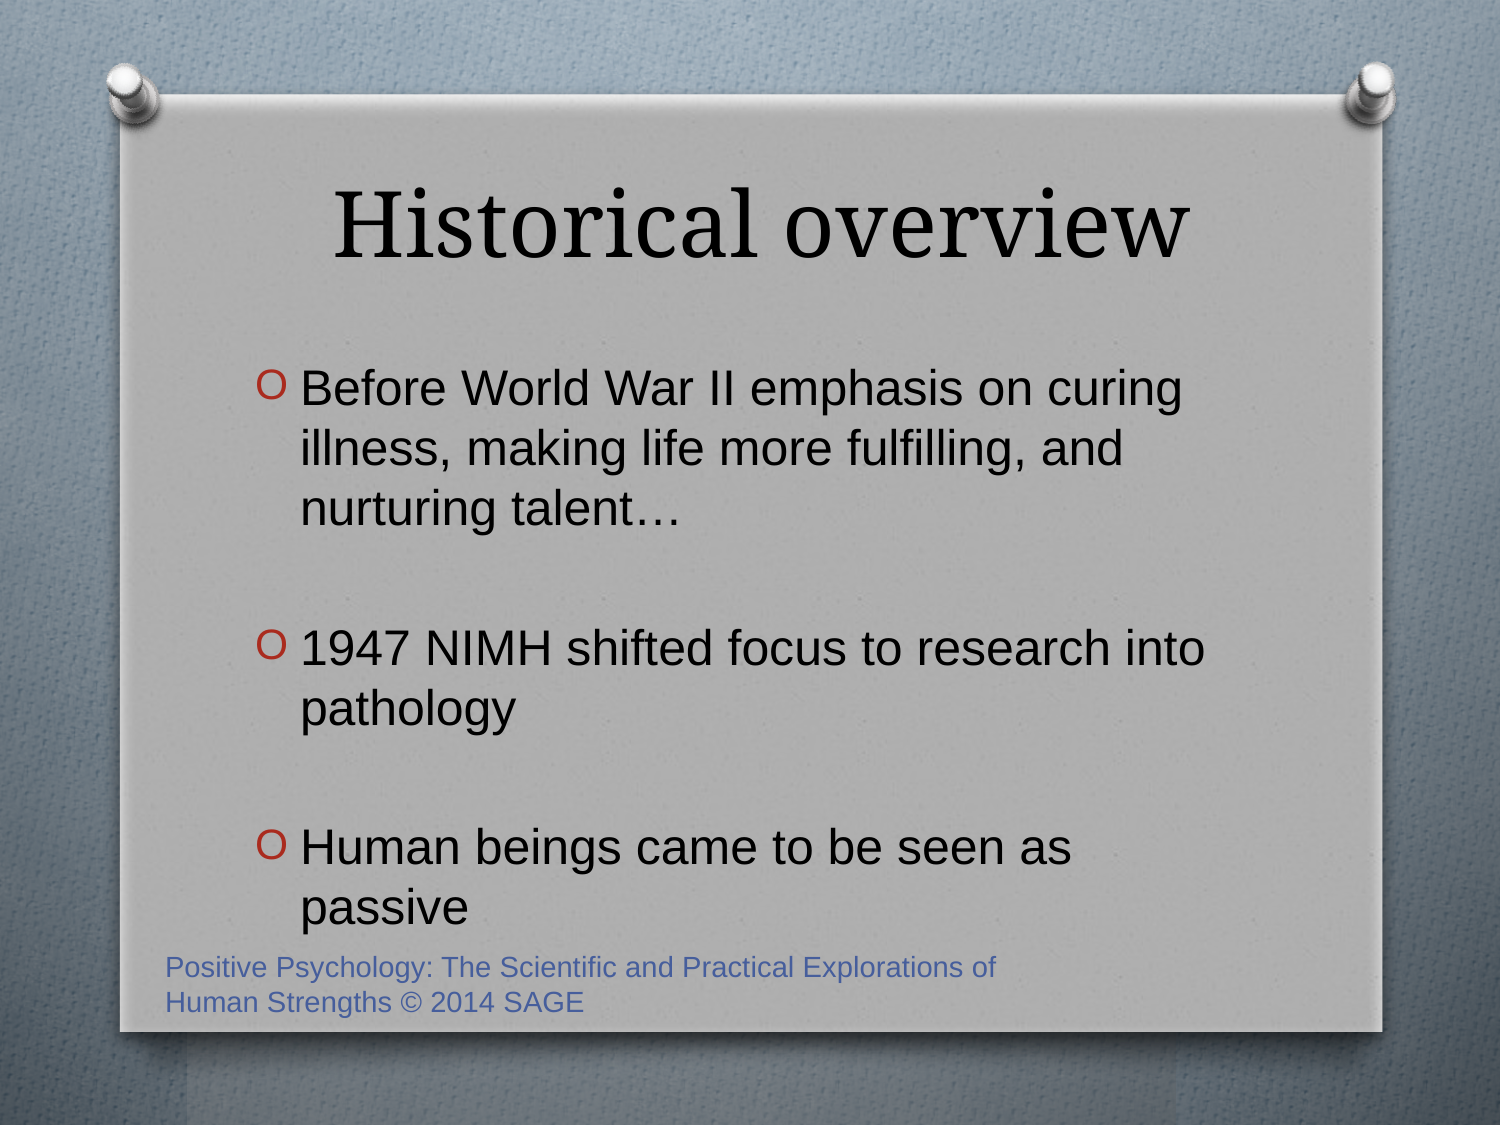

# Historical overview
Before World War II emphasis on curing illness, making life more fulfilling, and nurturing talent…

1947 NIMH shifted focus to research into pathology

Human beings came to be seen as passive

Positive Psychology: The Scientific and Practical Explorations of Human Strengths © 2014 SAGE